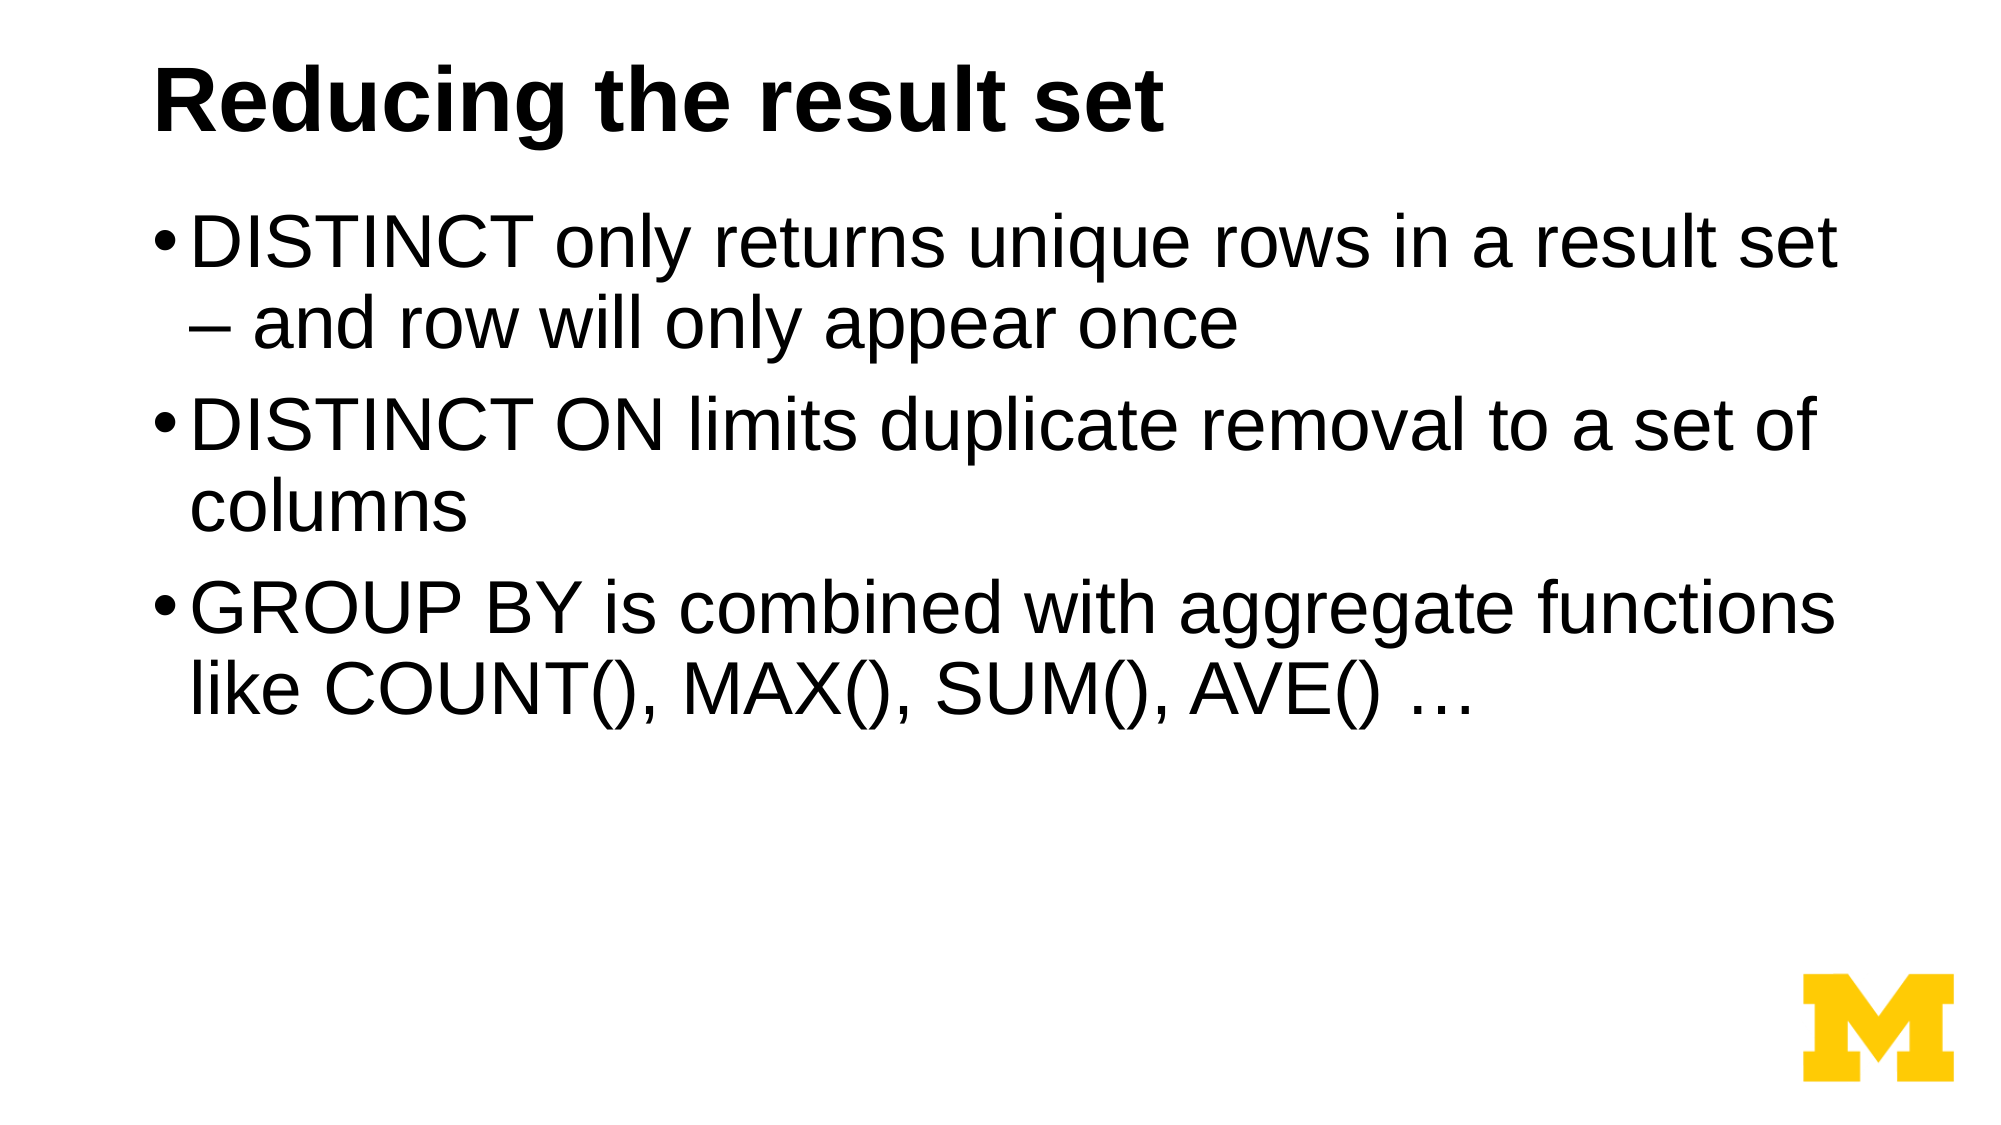

# Reducing the result set
DISTINCT only returns unique rows in a result set – and row will only appear once
DISTINCT ON limits duplicate removal to a set of columns
GROUP BY is combined with aggregate functions like COUNT(), MAX(), SUM(), AVE() …